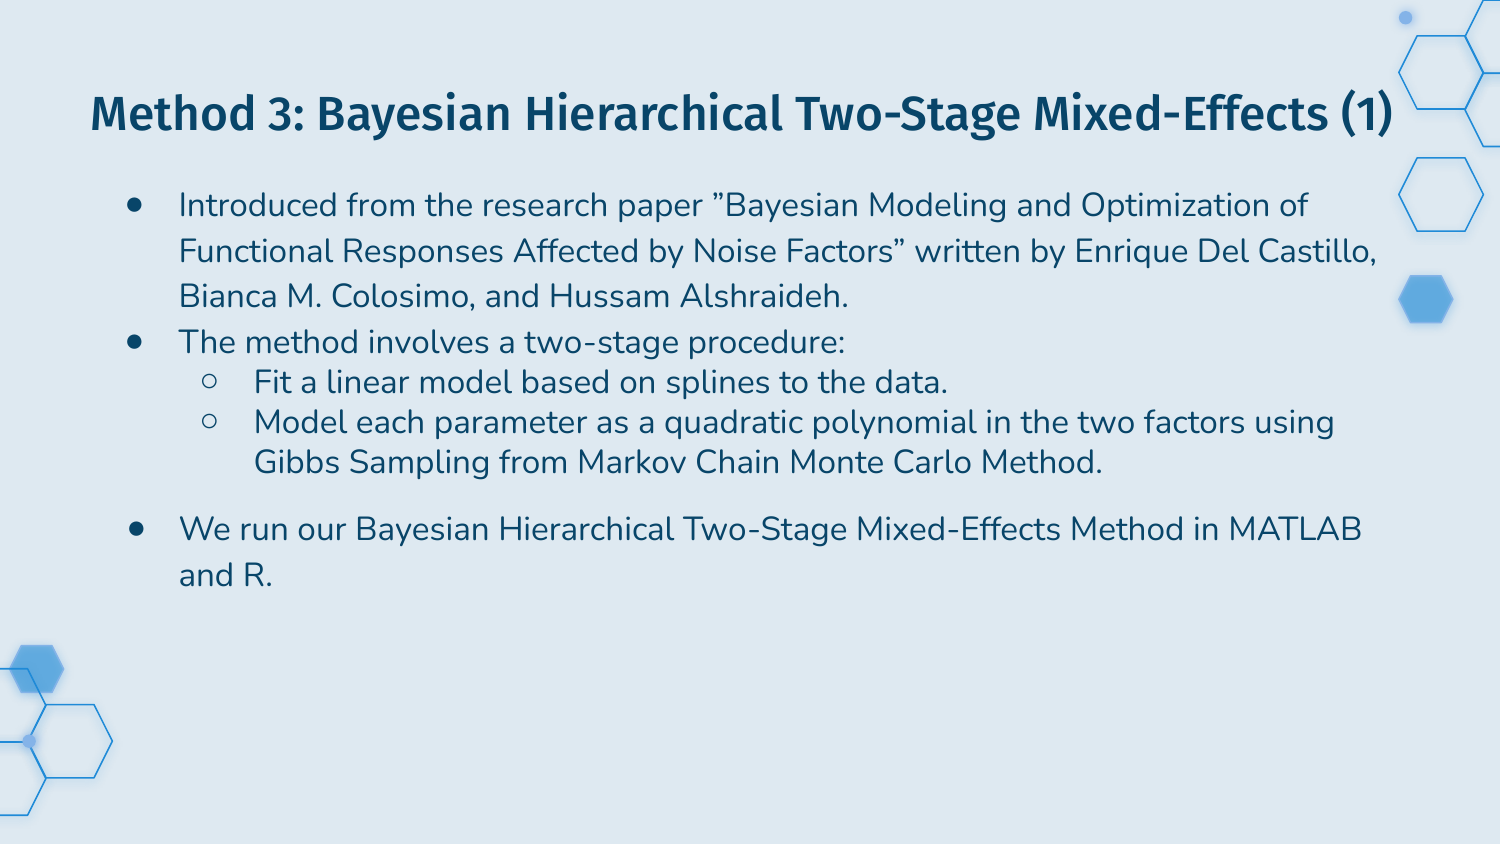

# Method 3: Bayesian Hierarchical Two-Stage Mixed-Effects (1)
Introduced from the research paper ”Bayesian Modeling and Optimization of Functional Responses Affected by Noise Factors” written by Enrique Del Castillo, Bianca M. Colosimo, and Hussam Alshraideh.
The method involves a two-stage procedure:
Fit a linear model based on splines to the data.
Model each parameter as a quadratic polynomial in the two factors using Gibbs Sampling from Markov Chain Monte Carlo Method.
We run our Bayesian Hierarchical Two-Stage Mixed-Effects Method in MATLAB and R.